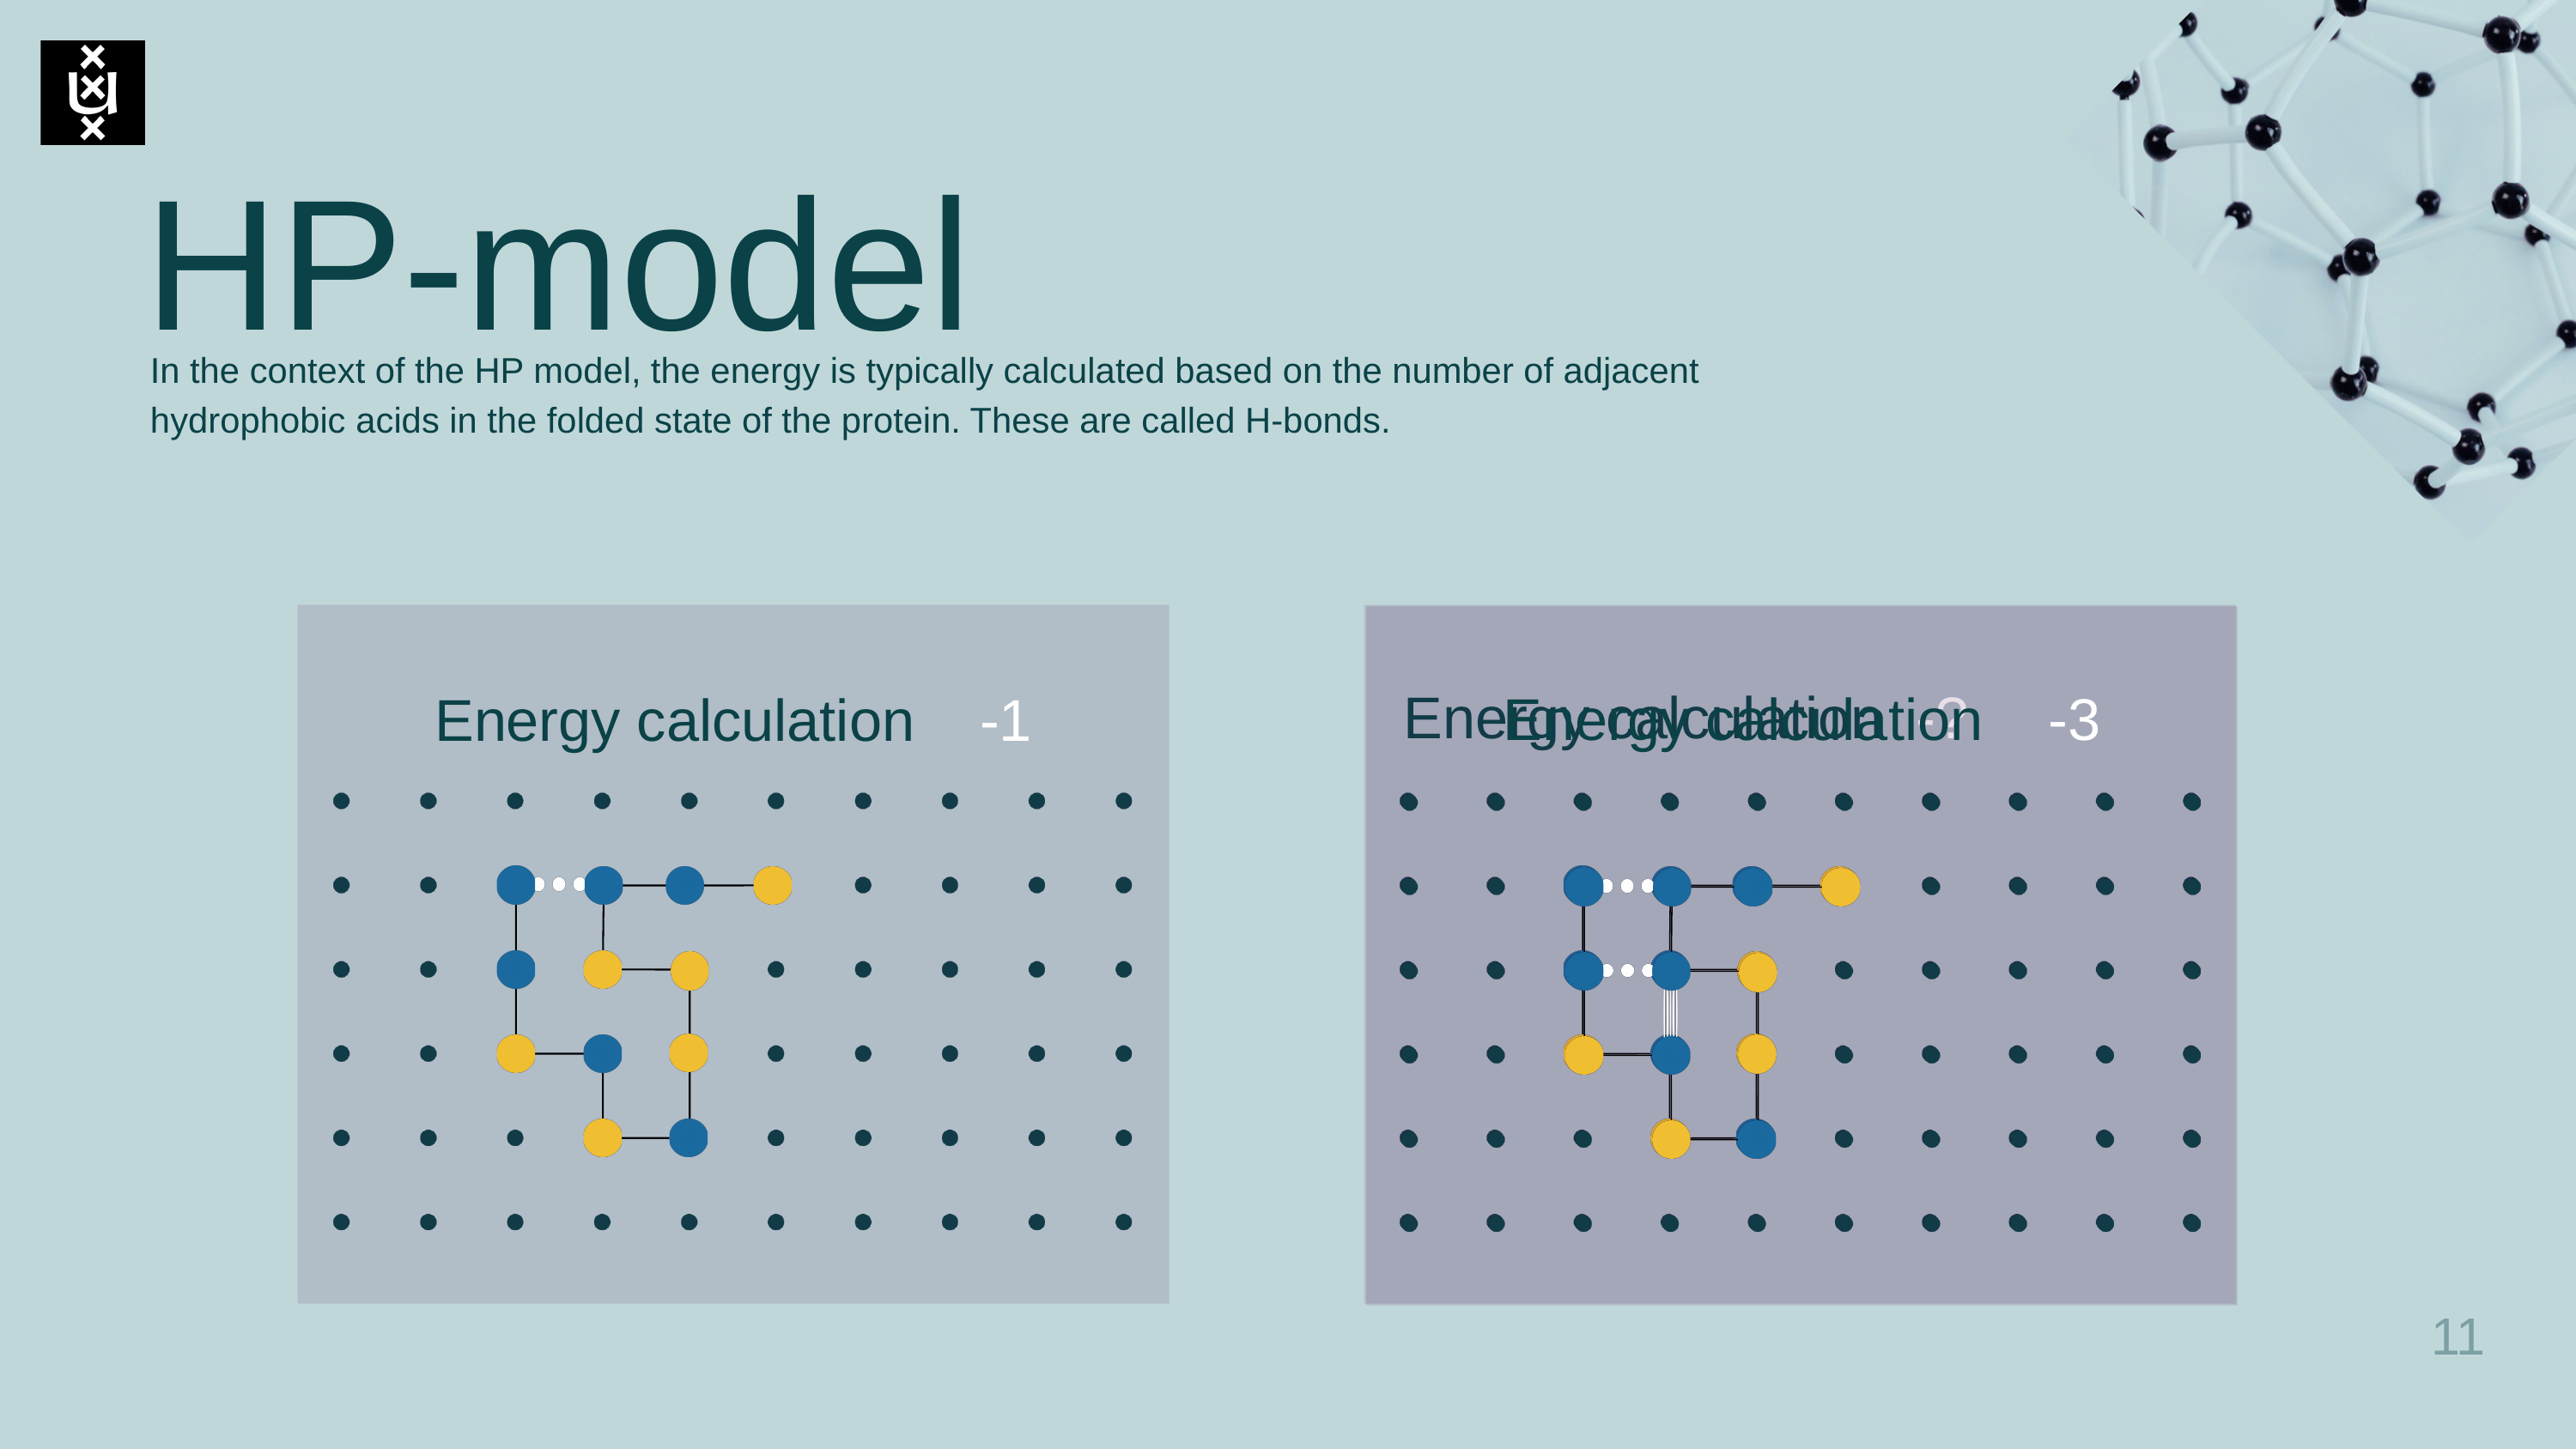

HP-model
In the context of the HP model, the energy is typically calculated based on the number of adjacent hydrophobic acids in the folded state of the protein. These are called H-bonds.

Energy calculation    -1

Energy calculation  -?

Energy calculation    -3

11